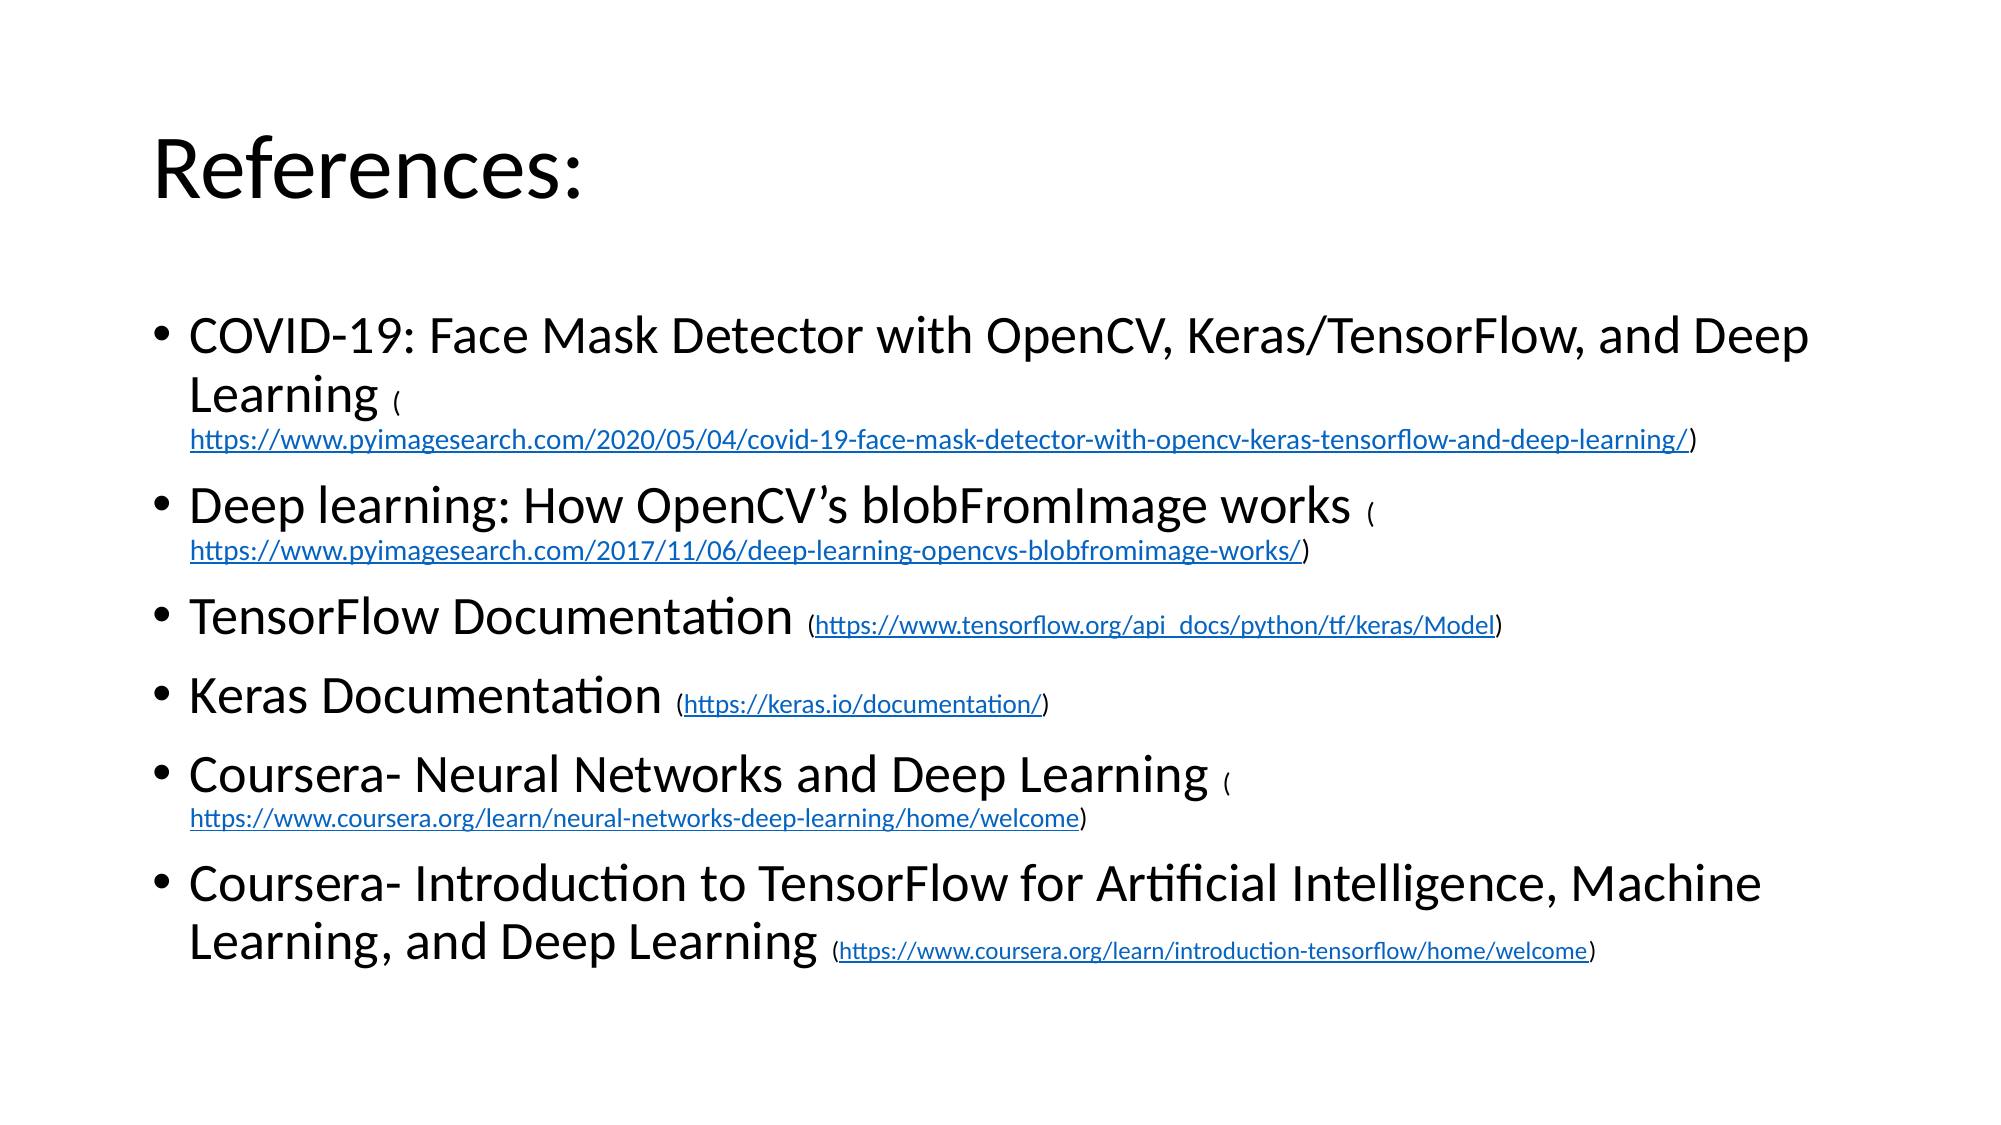

# References:
COVID-19: Face Mask Detector with OpenCV, Keras/TensorFlow, and Deep Learning (https://www.pyimagesearch.com/2020/05/04/covid-19-face-mask-detector-with-opencv-keras-tensorflow-and-deep-learning/)
Deep learning: How OpenCV’s blobFromImage works (https://www.pyimagesearch.com/2017/11/06/deep-learning-opencvs-blobfromimage-works/)
TensorFlow Documentation (https://www.tensorflow.org/api_docs/python/tf/keras/Model)
Keras Documentation (https://keras.io/documentation/)
Coursera- Neural Networks and Deep Learning (https://www.coursera.org/learn/neural-networks-deep-learning/home/welcome)
Coursera- Introduction to TensorFlow for Artificial Intelligence, Machine Learning, and Deep Learning (https://www.coursera.org/learn/introduction-tensorflow/home/welcome)